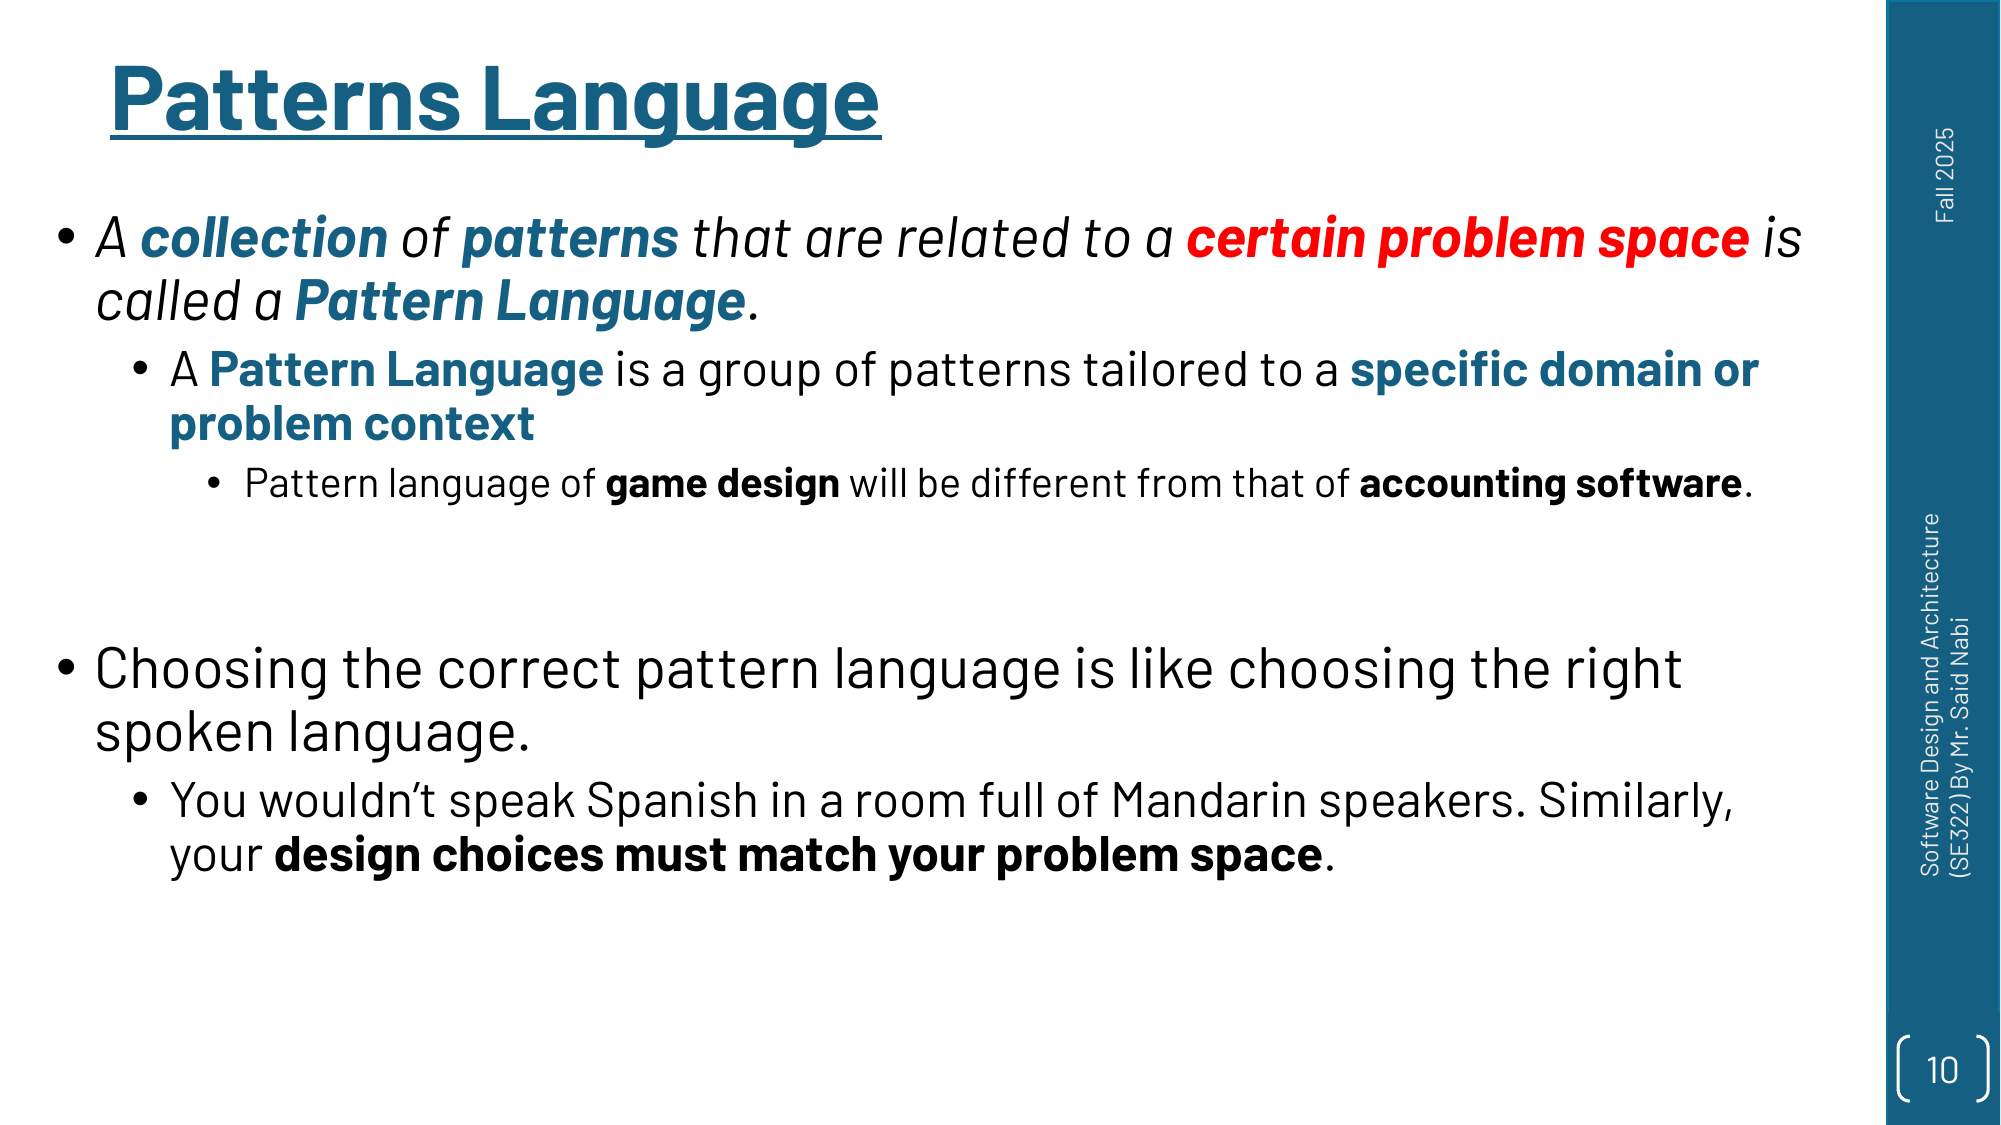

Patterns Language

A collection of patterns that are related to a certain problem space is called a Pattern Language.
A Pattern Language is a group of patterns tailored to a specific domain or problem context
Pattern language of game design will be different from that of accounting software.

Choosing the correct pattern language is like choosing the right spoken language.
You wouldn’t speak Spanish in a room full of Mandarin speakers. Similarly, your design choices must match your problem space.